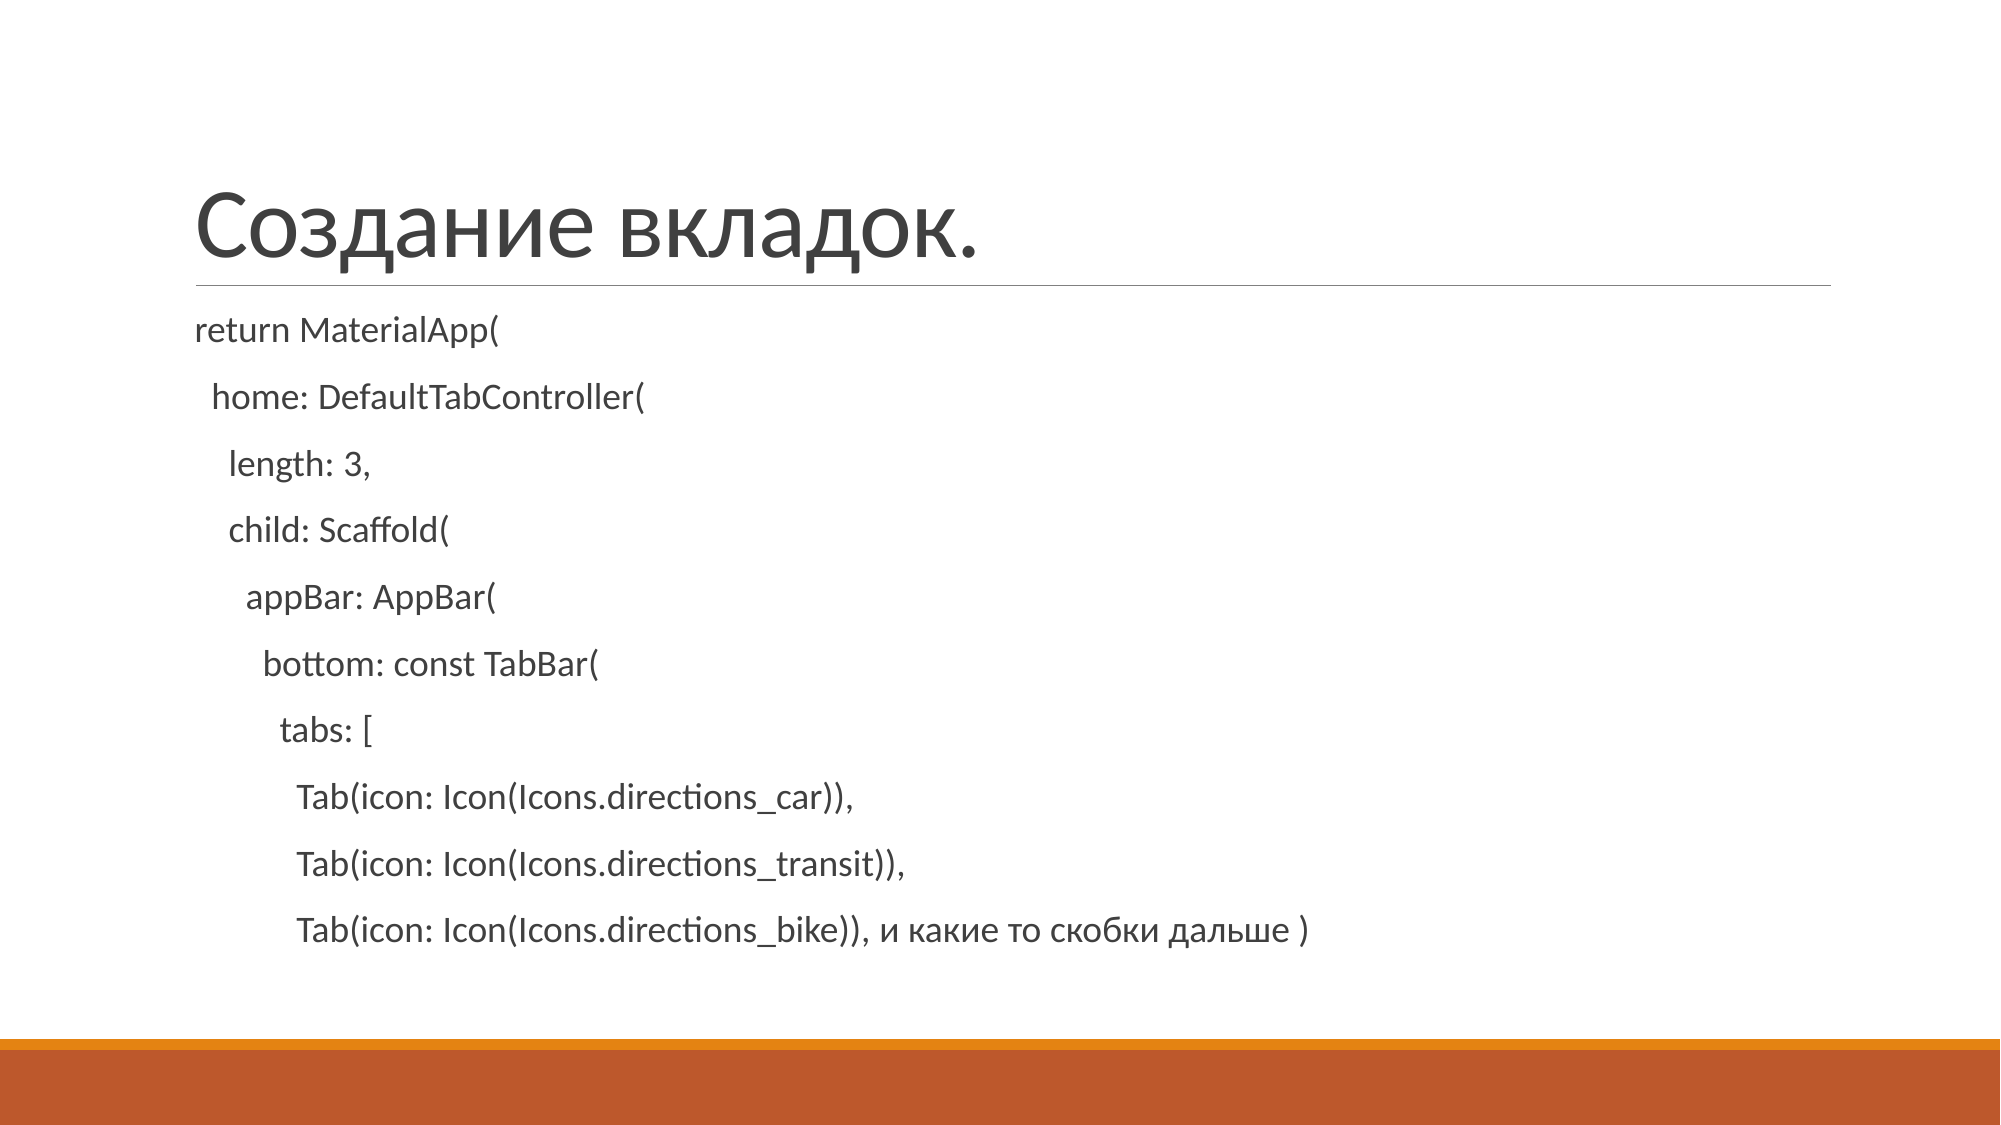

# Создание вкладок.
return MaterialApp(
  home: DefaultTabController(
    length: 3,
    child: Scaffold(
      appBar: AppBar(
        bottom: const TabBar(
          tabs: [
            Tab(icon: Icon(Icons.directions_car)),
            Tab(icon: Icon(Icons.directions_transit)),
            Tab(icon: Icon(Icons.directions_bike)), и какие то скобки дальше )